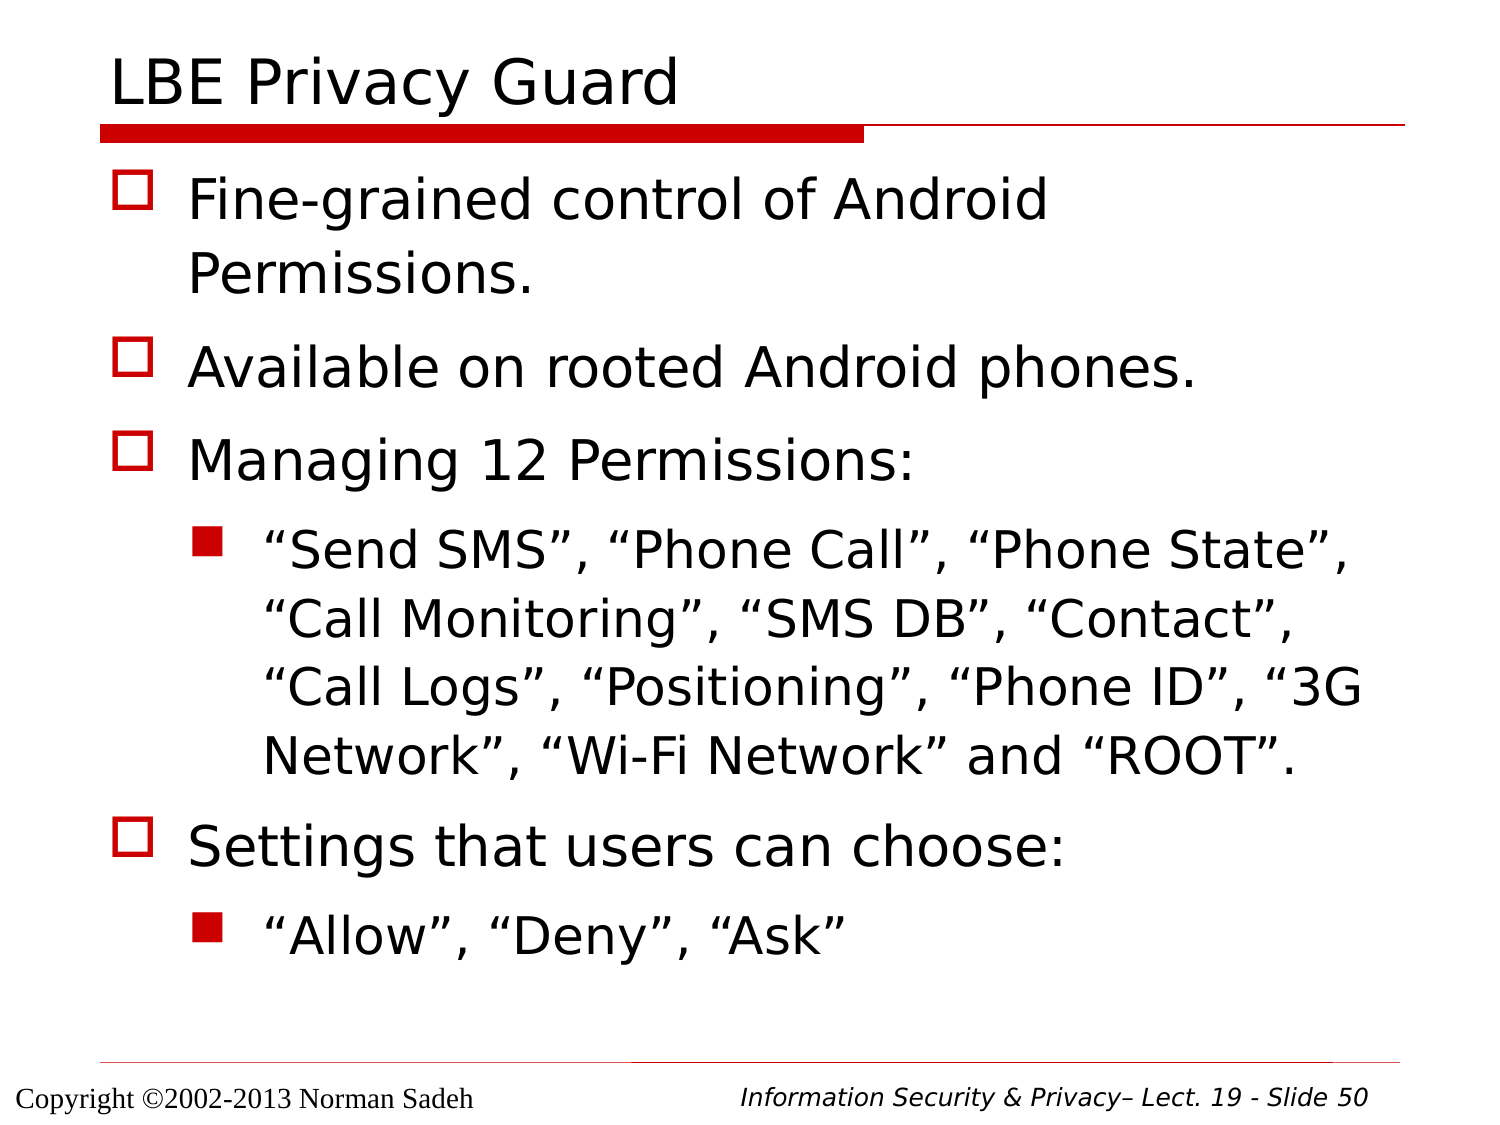

# LBE Privacy Guard
Fine-grained control of Android Permissions.
Available on rooted Android phones.
Managing 12 Permissions:
“Send SMS”, “Phone Call”, “Phone State”, “Call Monitoring”, “SMS DB”, “Contact”, “Call Logs”, “Positioning”, “Phone ID”, “3G Network”, “Wi-Fi Network” and “ROOT”.
Settings that users can choose:
“Allow”, “Deny”, “Ask”